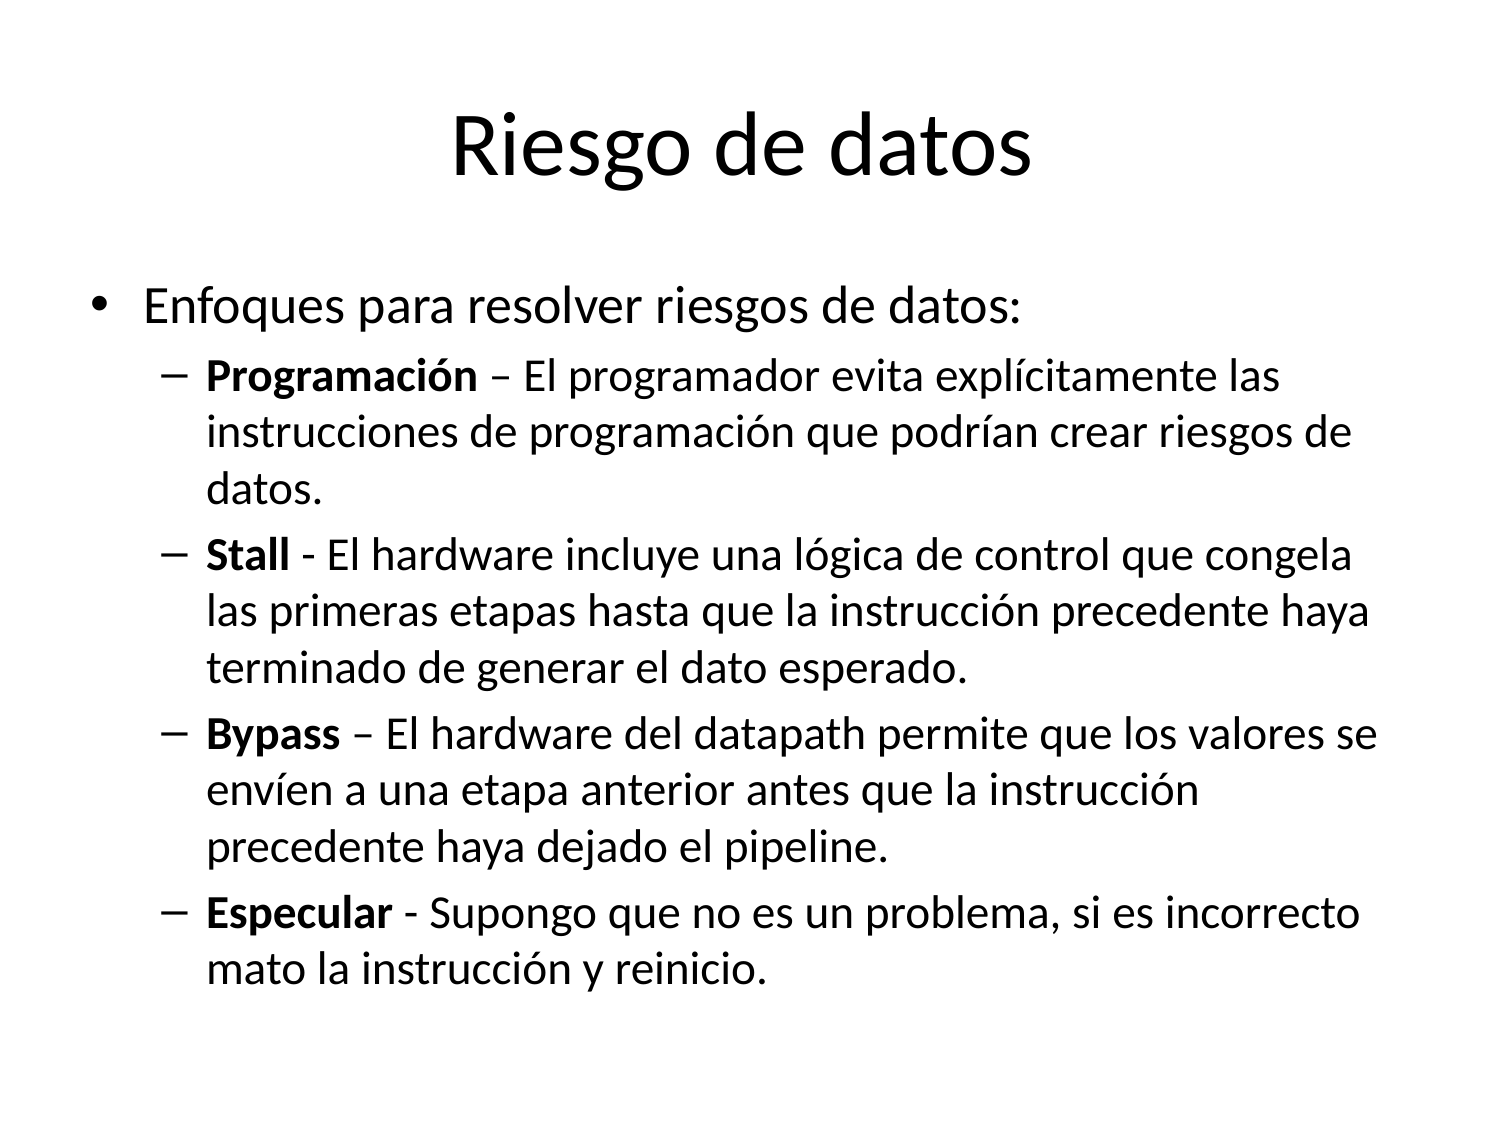

# Riesgo de datos
Enfoques para resolver riesgos de datos:
Programación – El programador evita explícitamente las instrucciones de programación que podrían crear riesgos de datos.
Stall - El hardware incluye una lógica de control que congela las primeras etapas hasta que la instrucción precedente haya terminado de generar el dato esperado.
Bypass – El hardware del datapath permite que los valores se envíen a una etapa anterior antes que la instrucción precedente haya dejado el pipeline.
Especular - Supongo que no es un problema, si es incorrecto mato la instrucción y reinicio.